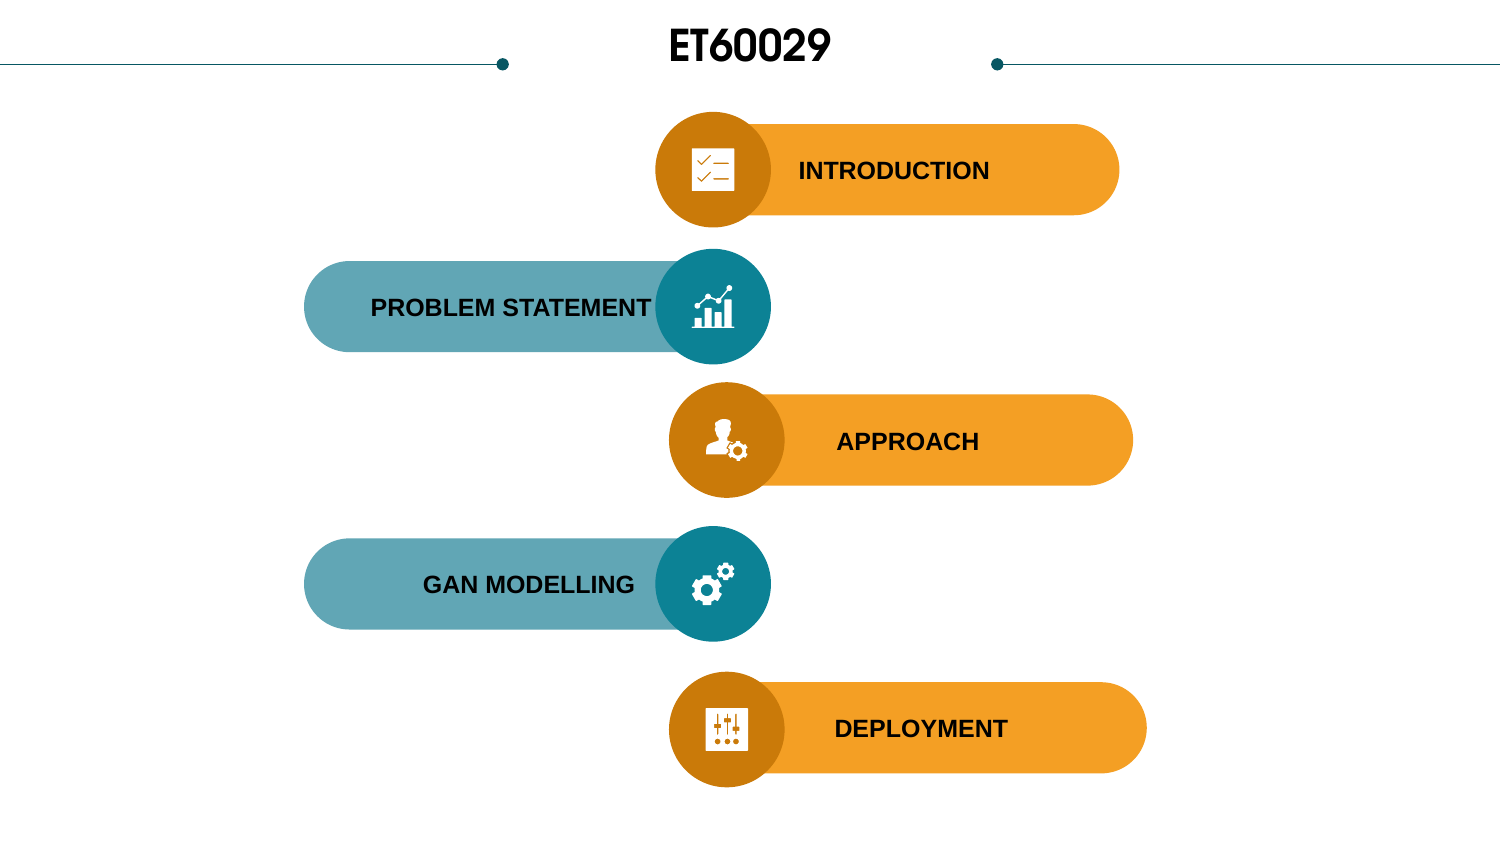

ET60029

INTRODUCTION

      PROBLEM STATEMENT

APPROACH

GAN MODELLING

DEPLOYMENT